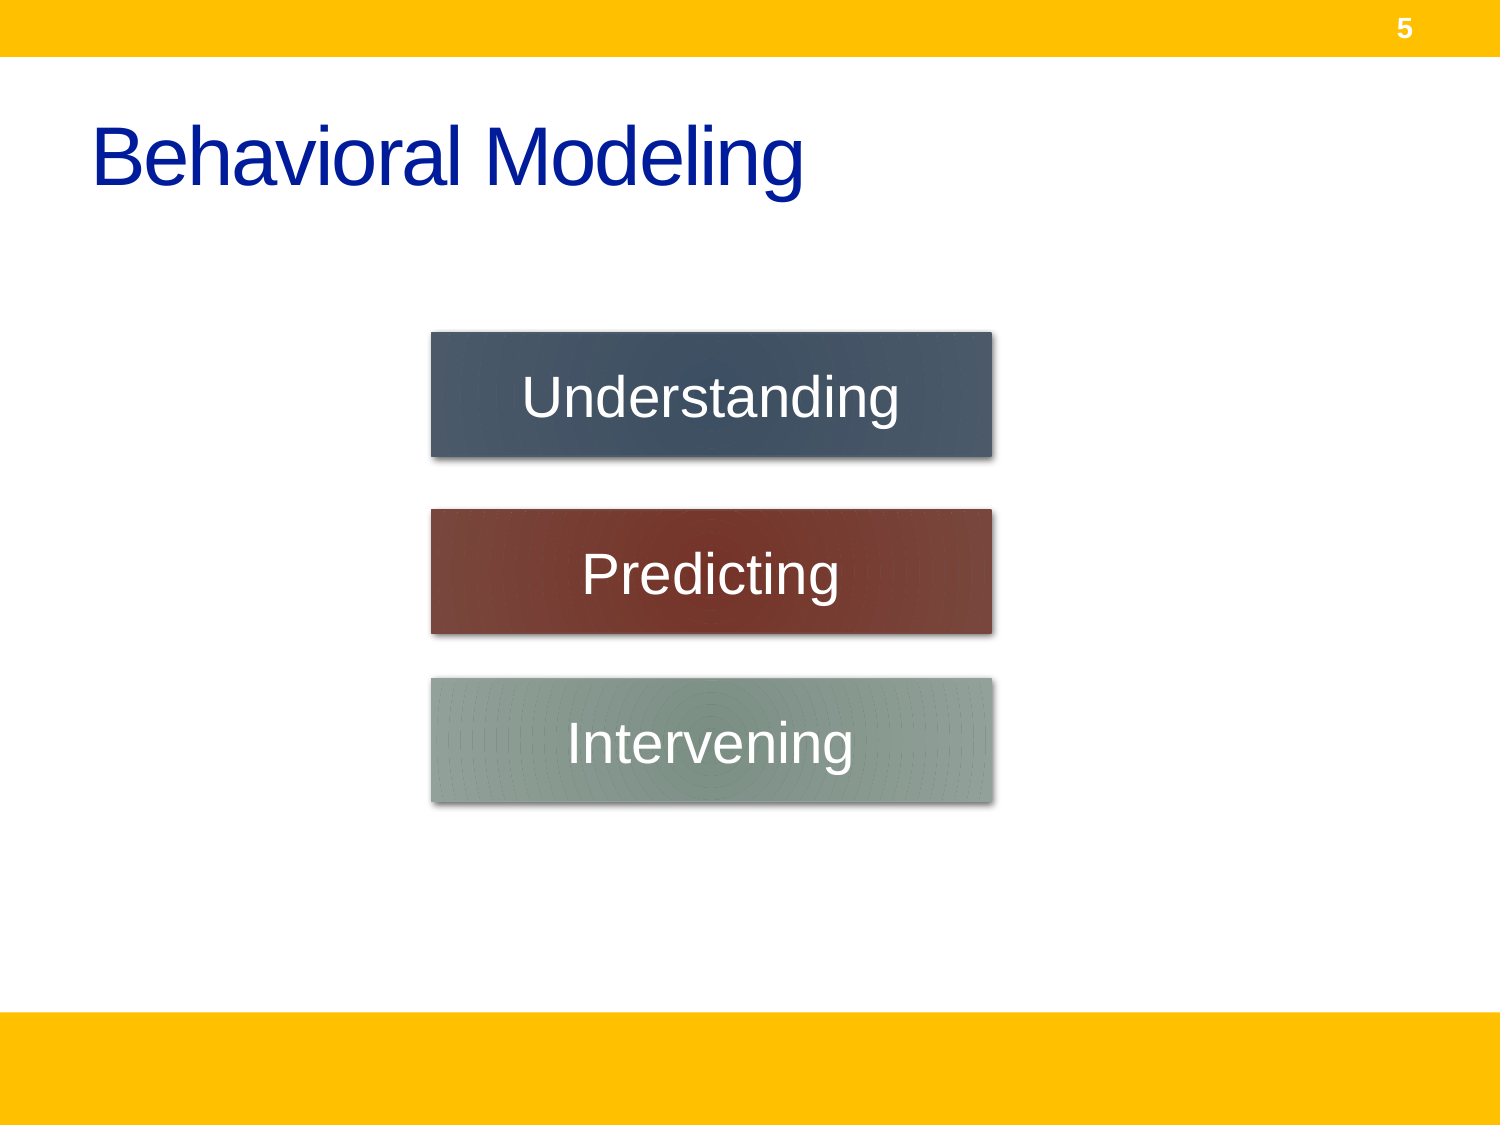

5
# Behavioral Modeling
Understanding
Predicting
Intervening